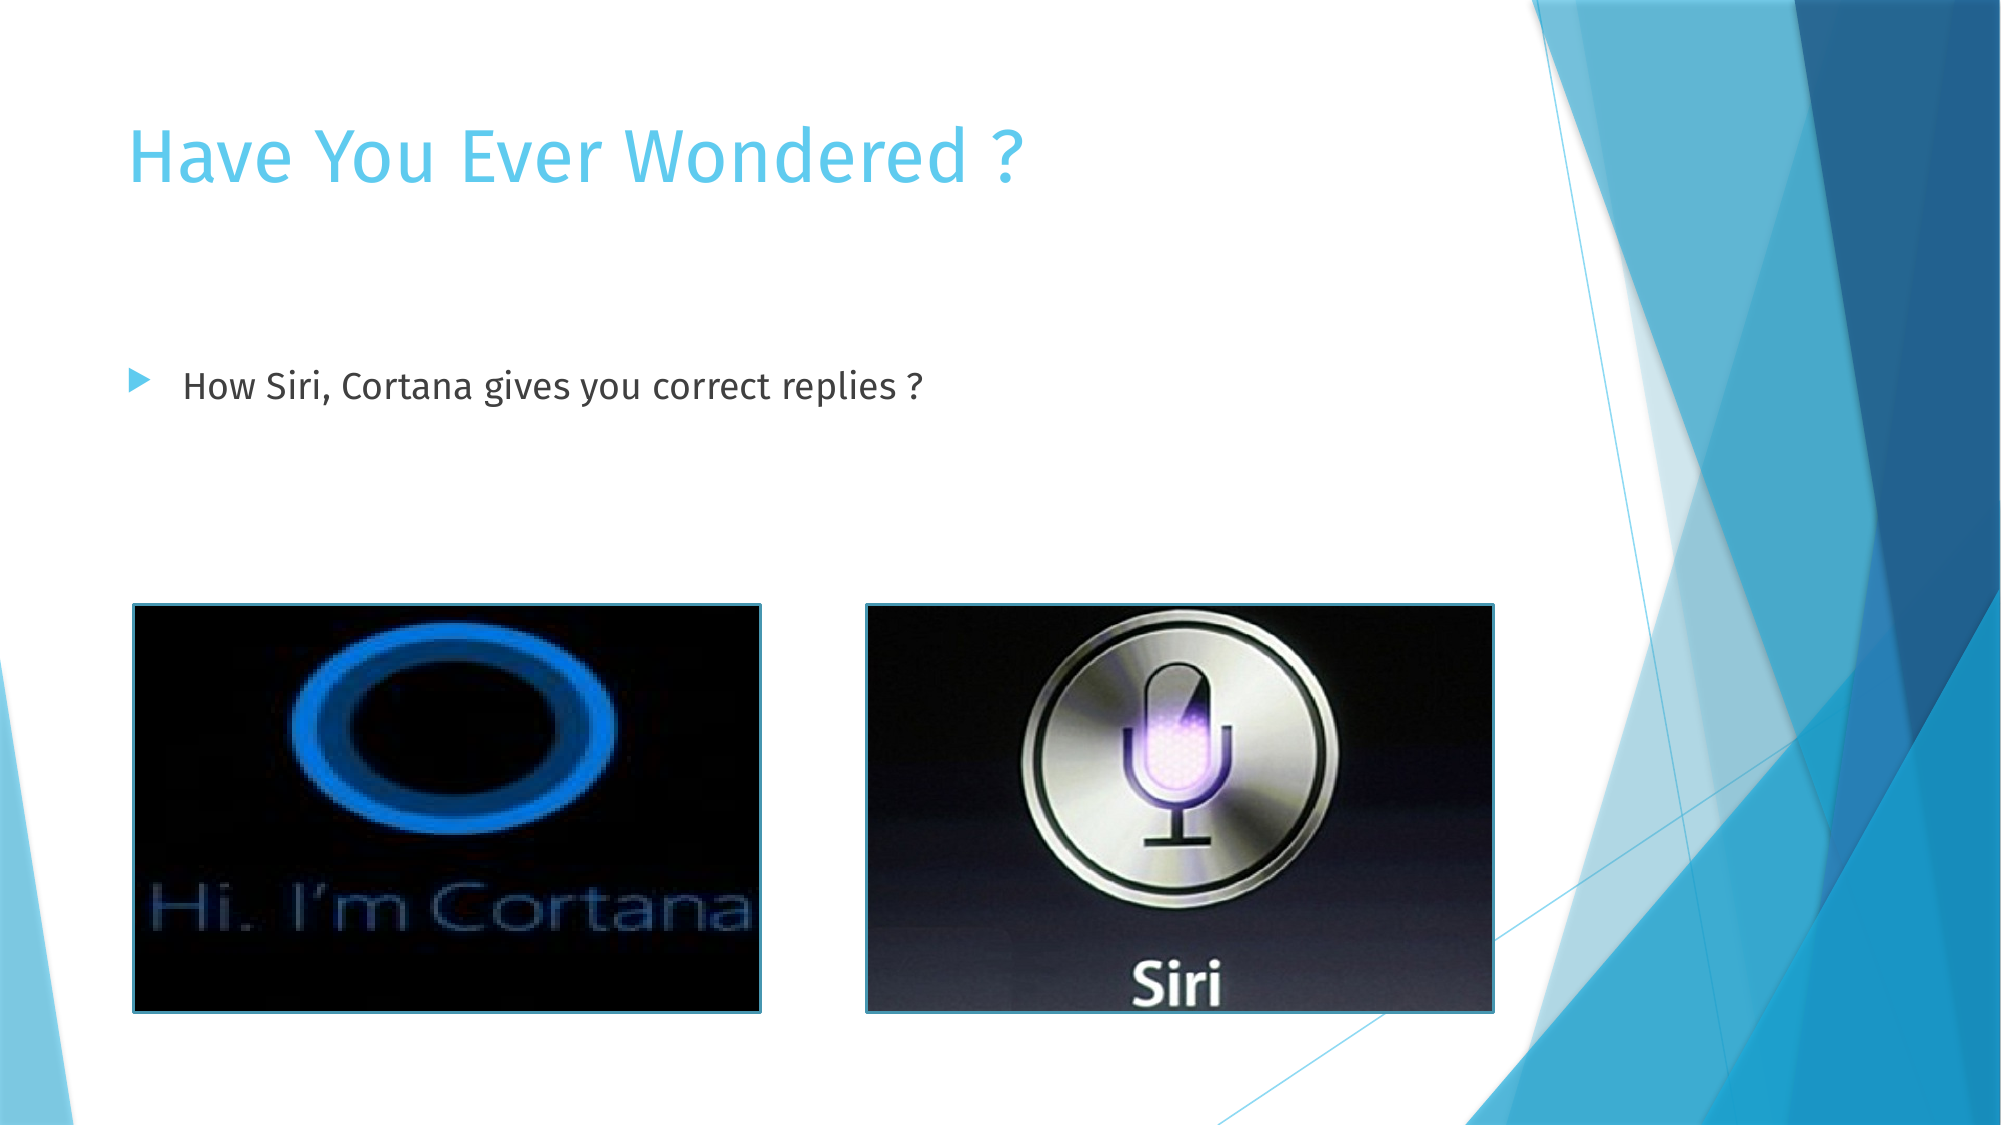

# Have You Ever Wondered ?
How Siri, Cortana gives you correct replies ?